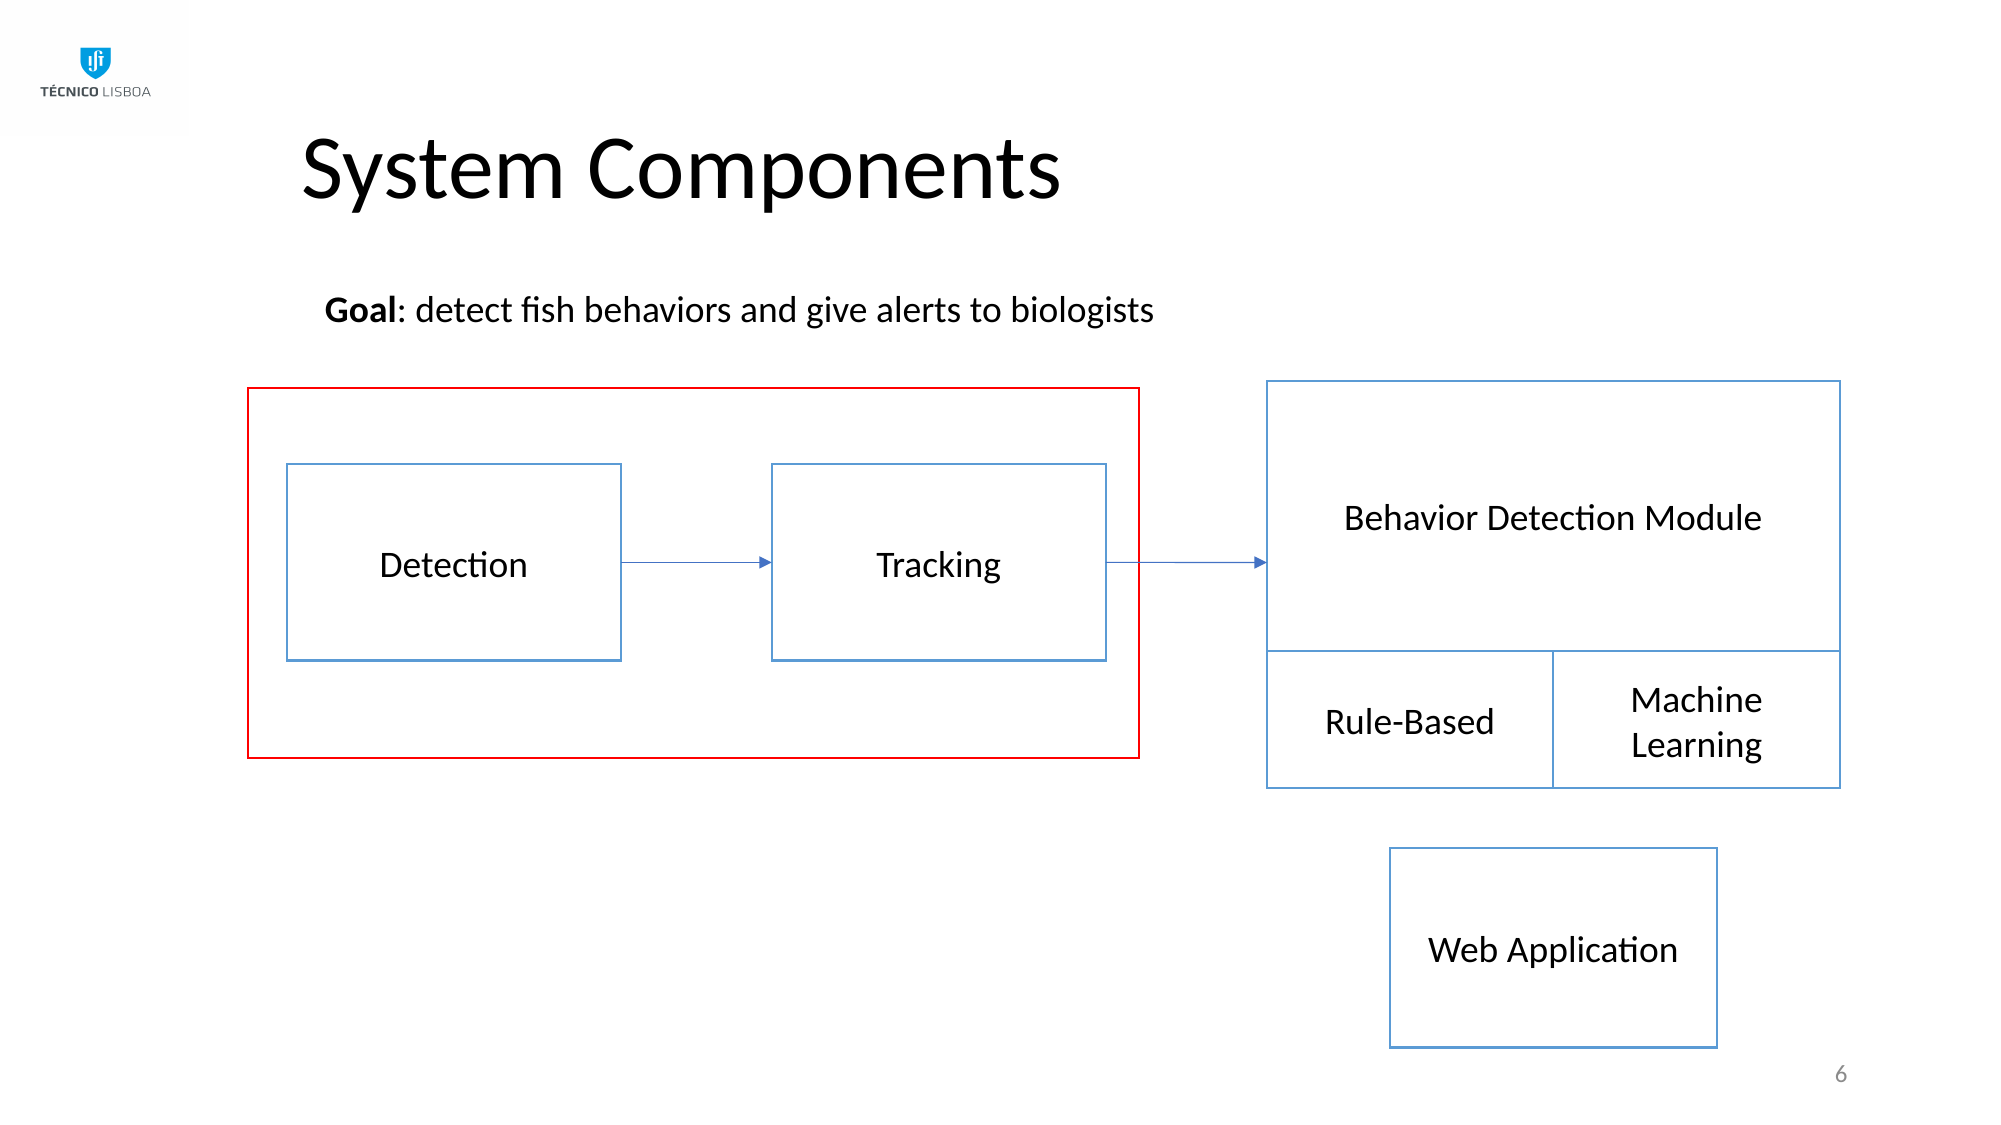

# System Components
Goal: detect fish behaviors and give alerts to biologists
Behavior Detection Module

Detection
Tracking
Rule-Based
Machine Learning
Web Application
6